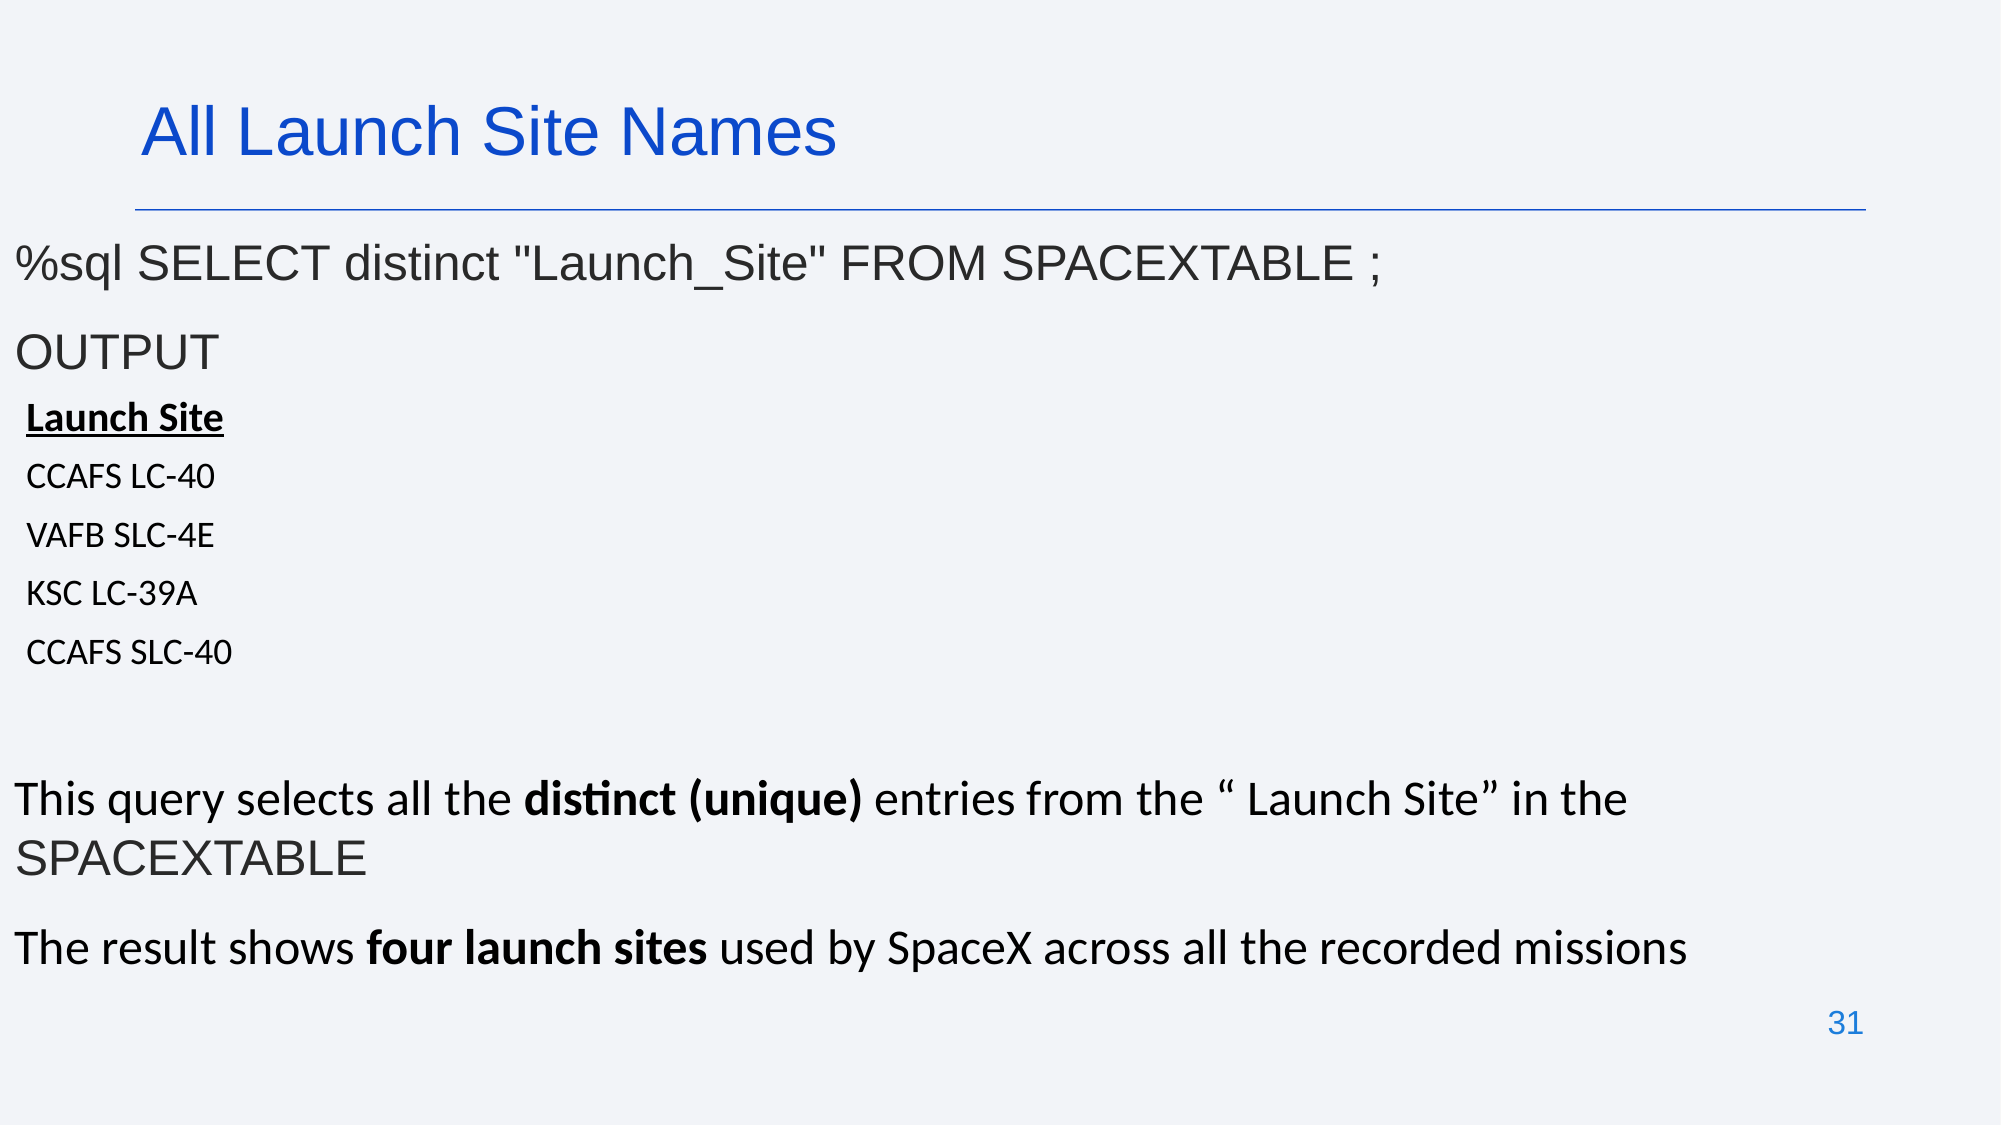

All Launch Site Names
%sql SELECT distinct "Launch_Site" FROM SPACEXTABLE ;
OUTPUT

This query selects all the distinct (unique) entries from the “ Launch Site” in the SPACEXTABLE
The result shows four launch sites used by SpaceX across all the recorded missions

| Launch Site |
| --- |
| CCAFS LC-40 |
| VAFB SLC-4E |
| KSC LC-39A |
| CCAFS SLC-40 |
31